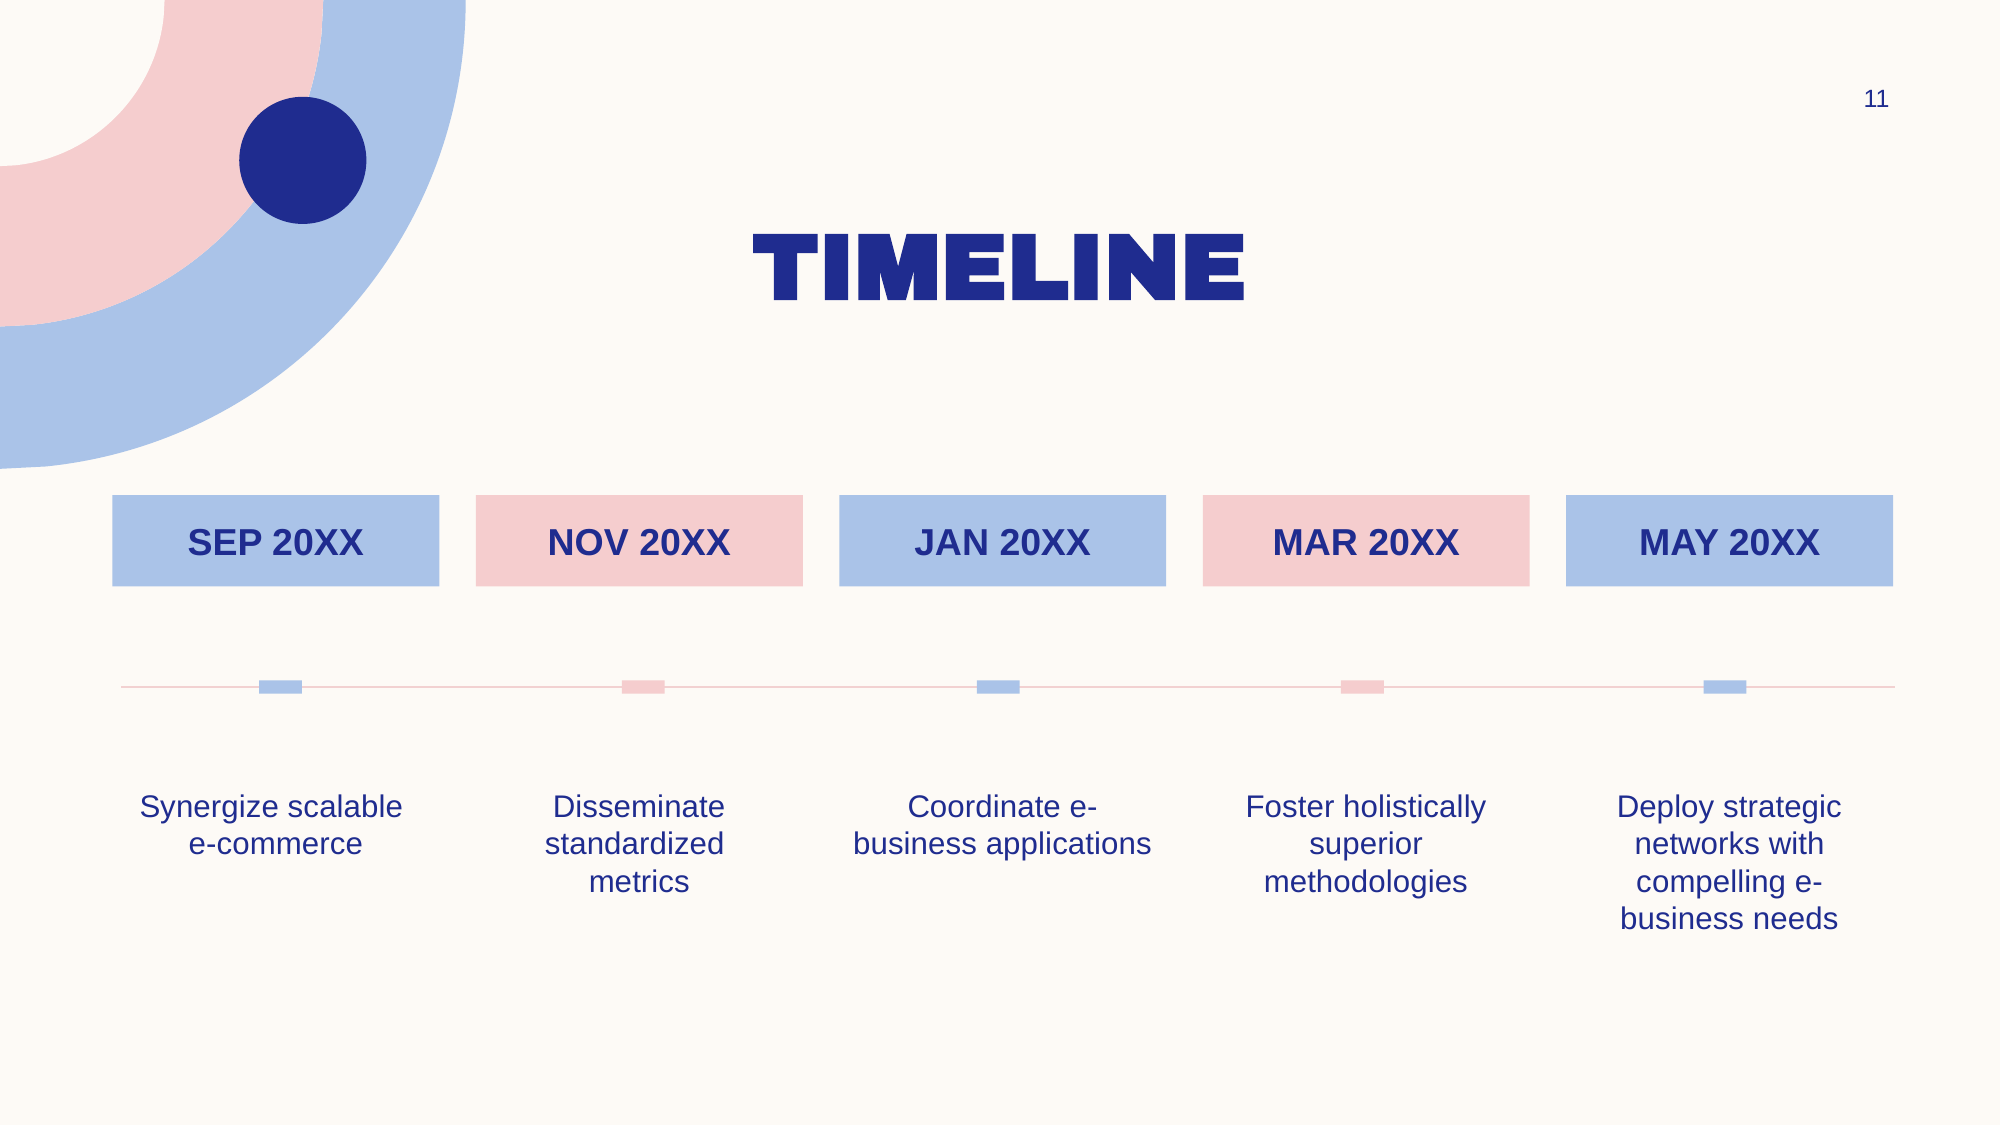

11
# TIMELINE
SEP 20XX
NOV 20XX
JAN 20XX
MAR 20XX
MAY 20XX

Synergize scalable
e-commerce
Disseminate standardized
metrics
Coordinate e-
business applications
Foster holistically superior methodologies
Deploy strategic networks with compelling e-
business needs